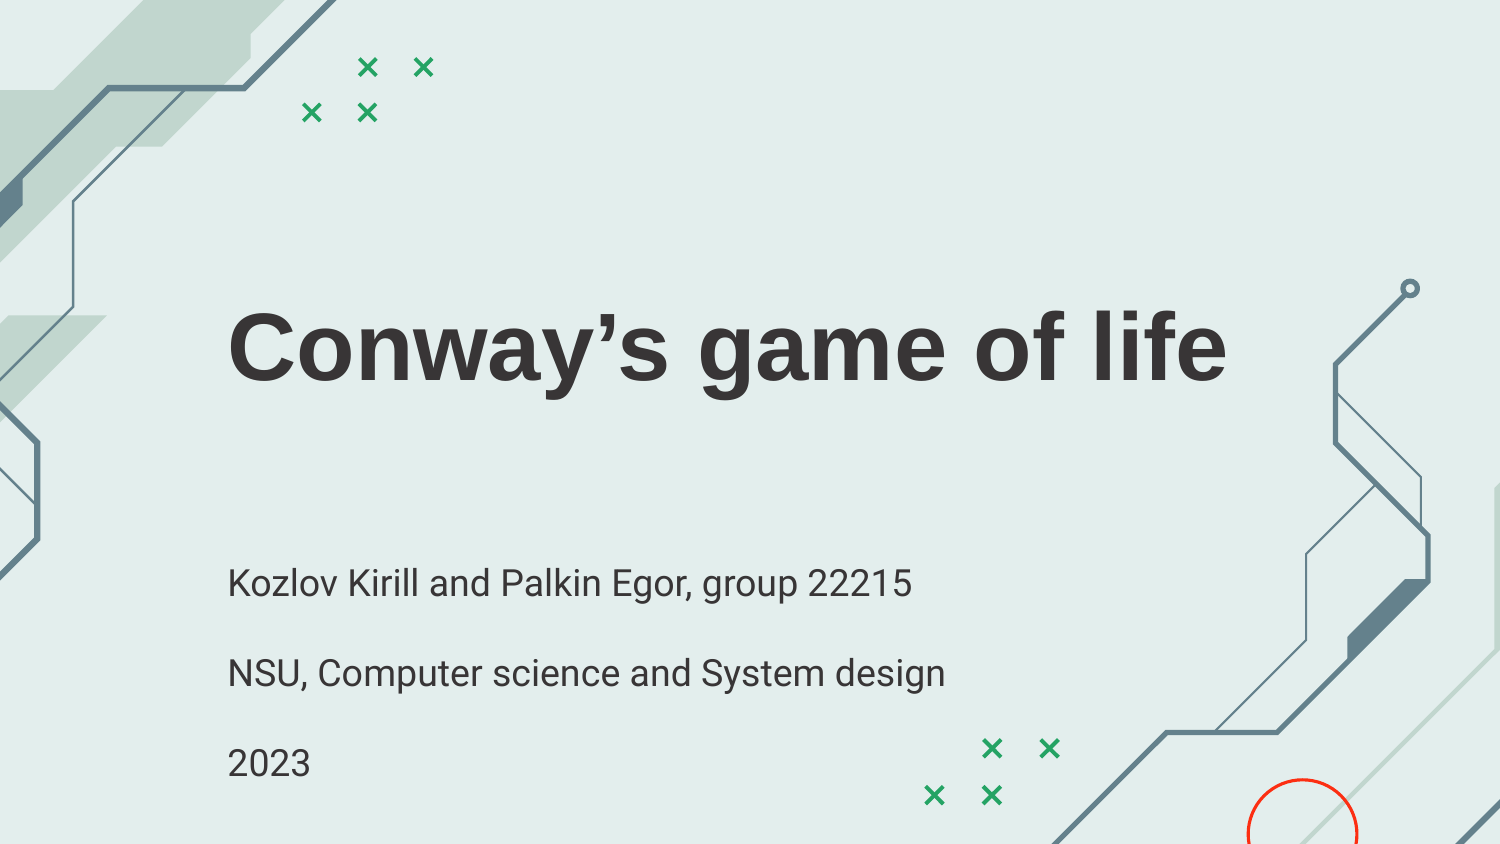

# Conway’s game of life
Kozlov Kirill and Palkin Egor, group 22215

NSU, Computer science and System design

2023